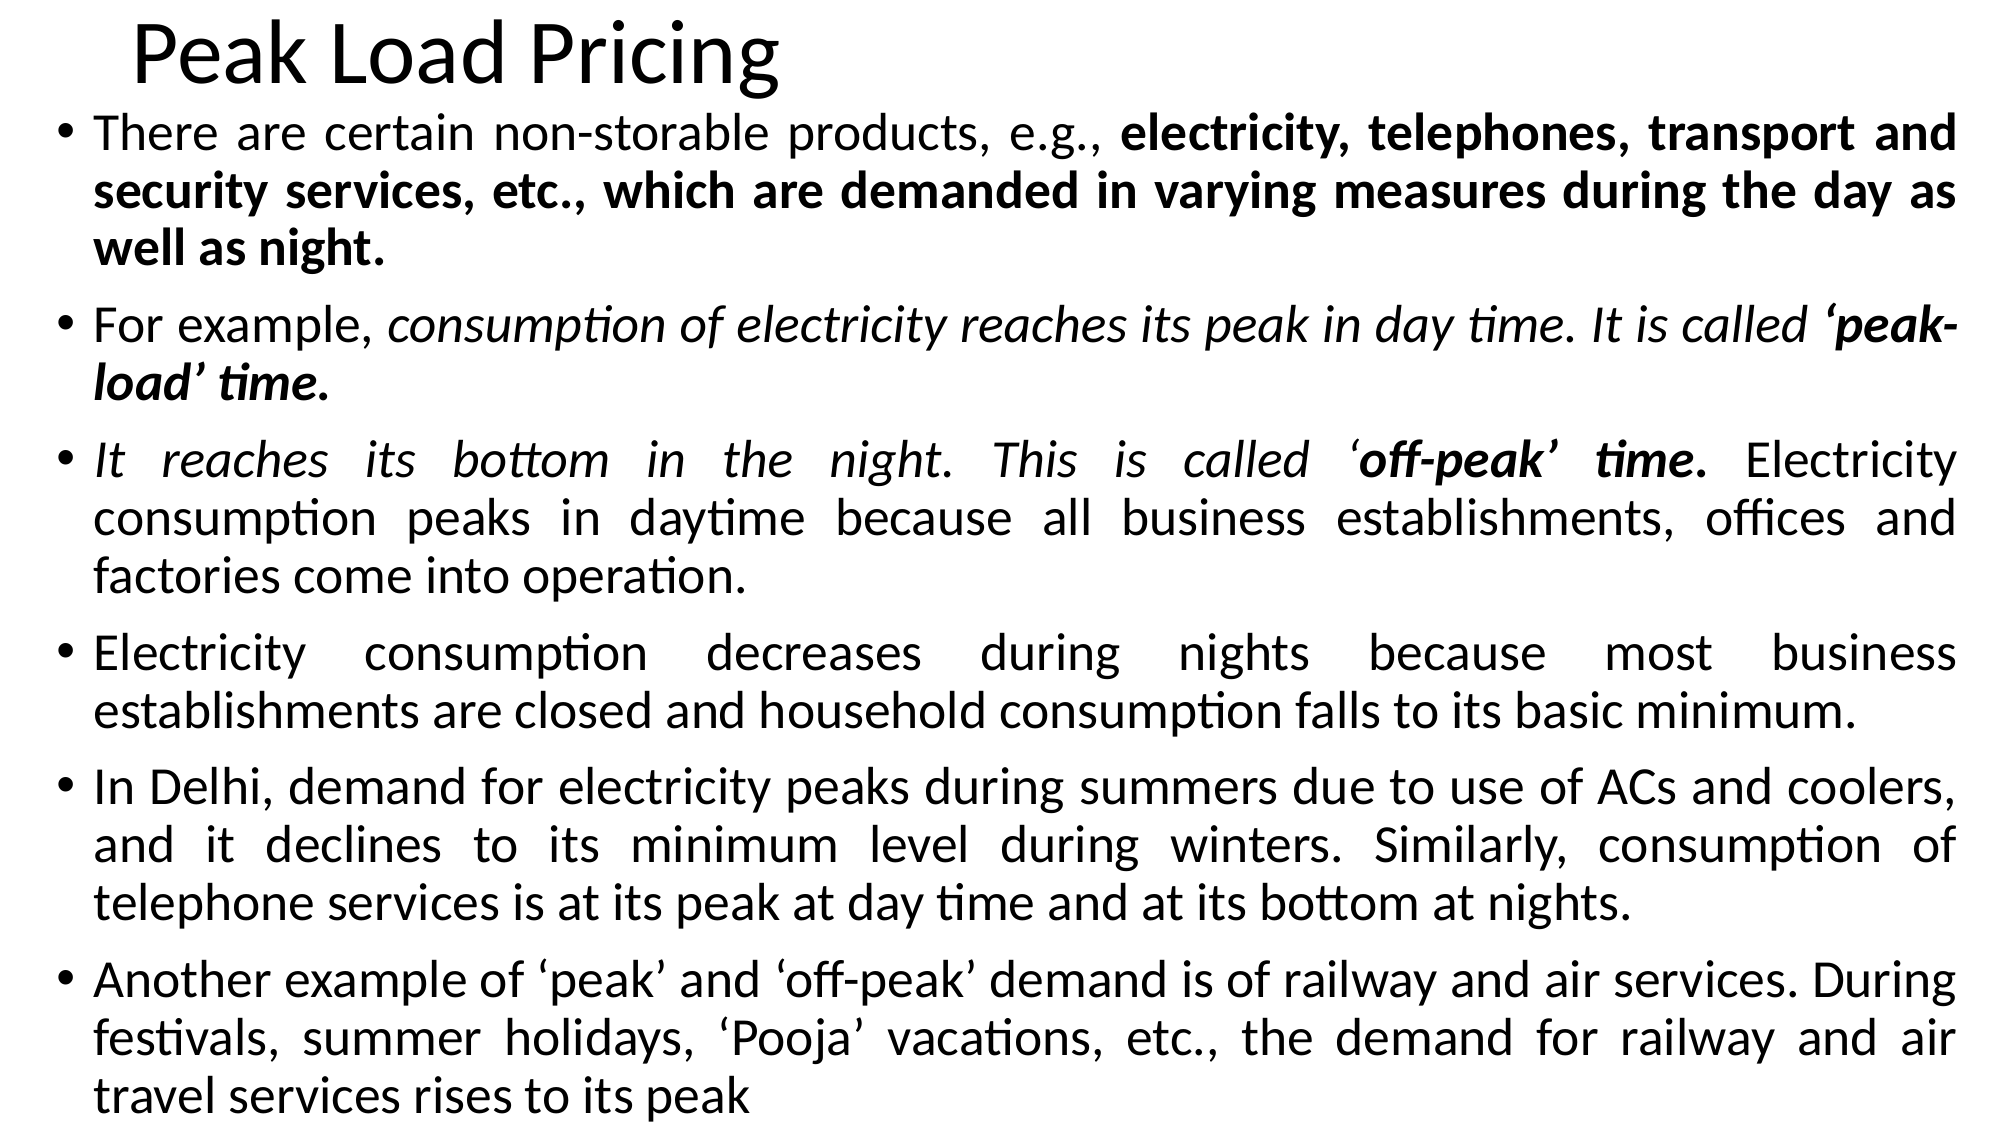

# Peak Load Pricing
There are certain non-storable products, e.g., electricity, telephones, transport and security services, etc., which are demanded in varying measures during the day as well as night.
For example, consumption of electricity reaches its peak in day time. It is called ‘peak-load’ time.
It reaches its bottom in the night. This is called ‘off-peak’ time. Electricity consumption peaks in daytime because all business establishments, offices and factories come into operation.
Electricity consumption decreases during nights because most business establishments are closed and household consumption falls to its basic minimum.
In Delhi, demand for electricity peaks during summers due to use of ACs and coolers, and it declines to its minimum level during winters. Similarly, consumption of telephone services is at its peak at day time and at its bottom at nights.
Another example of ‘peak’ and ‘off-peak’ demand is of railway and air services. During festivals, summer holidays, ‘Pooja’ vacations, etc., the demand for railway and air travel services rises to its peak